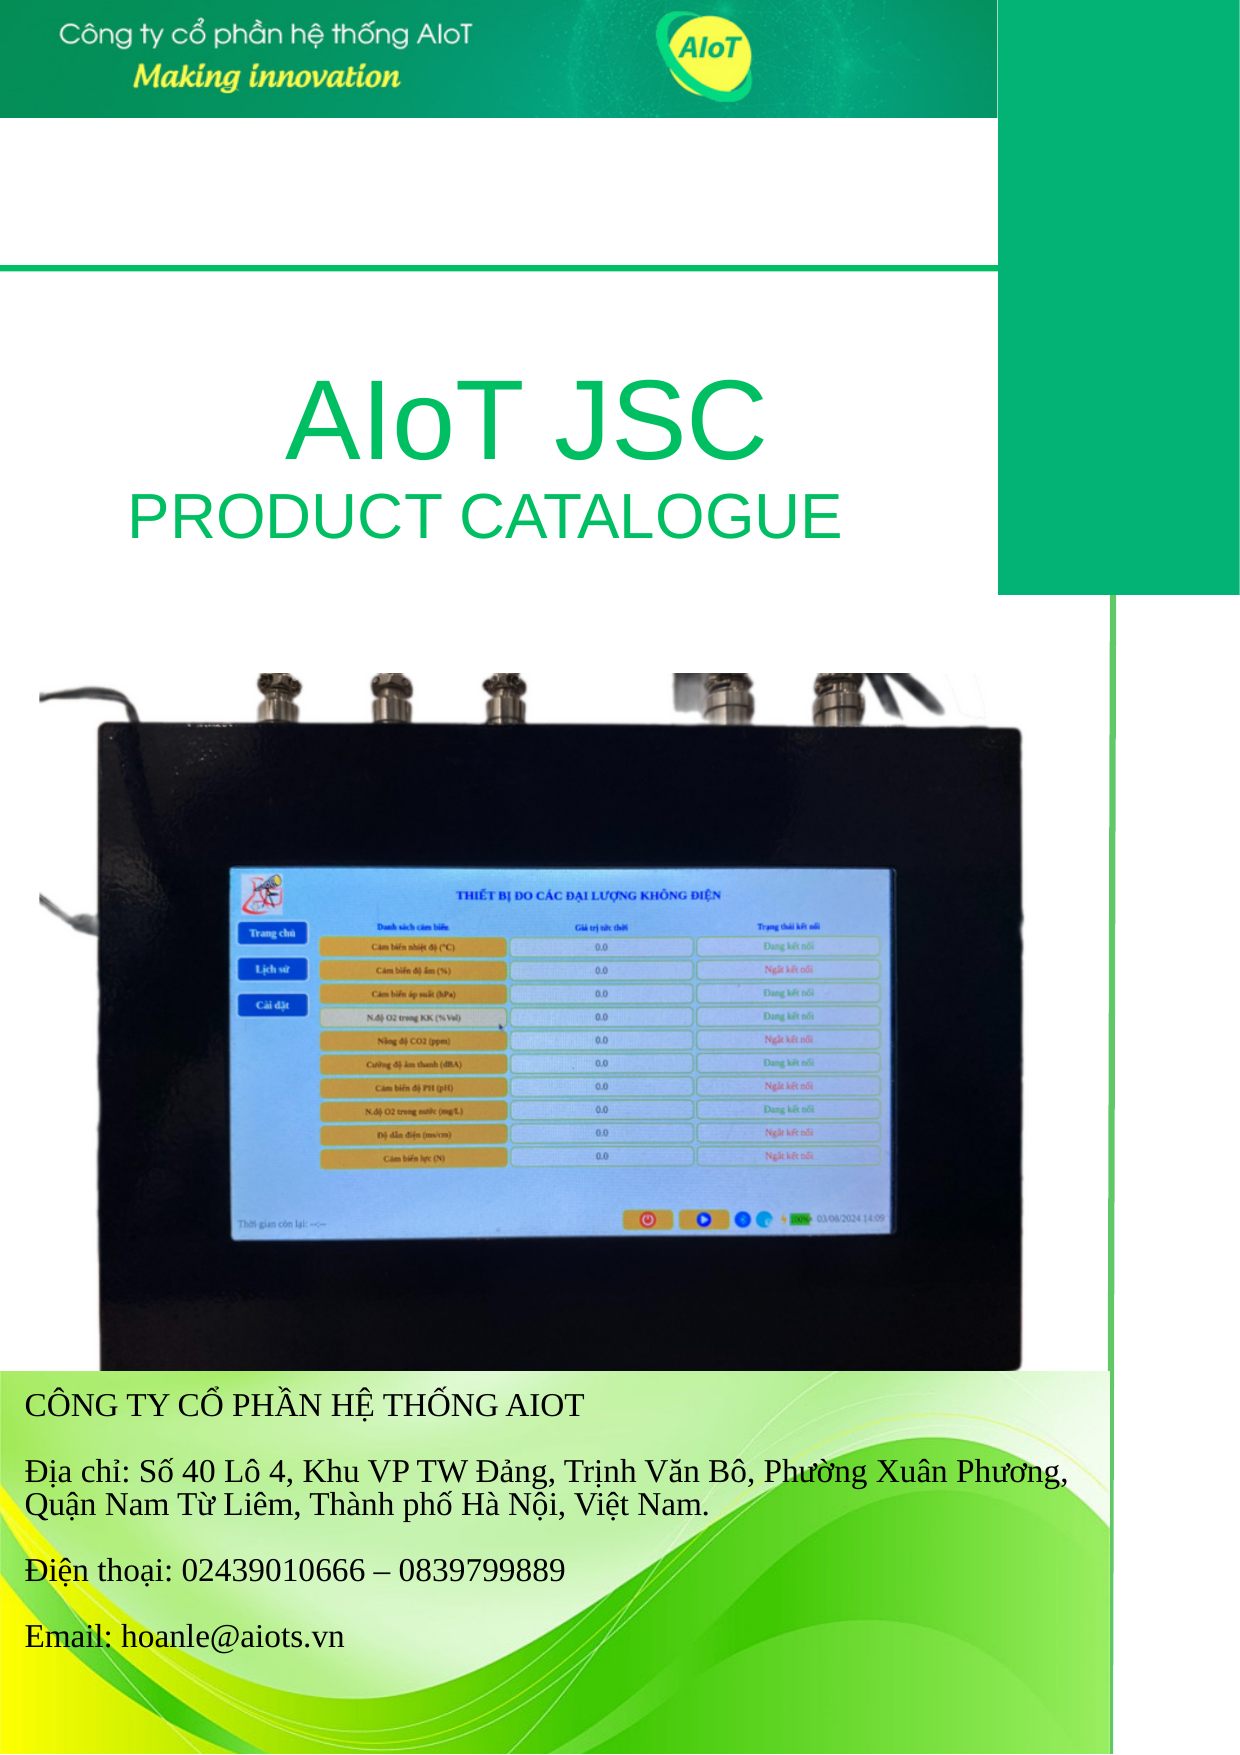

AIoT JSC
PRODUCT CATALOGUE

CÔNG TY CỔ PHẦN HỆ THỐNG AIOT

Địa chỉ: Số 40 Lô 4, Khu VP TW Đảng, Trịnh Văn Bô, Phường Xuân Phương, Quận Nam Từ Liêm, Thành phố Hà Nội, Việt Nam.

Điện thoại: 02439010666 – 0839799889

Email: hoanle@aiots.vn